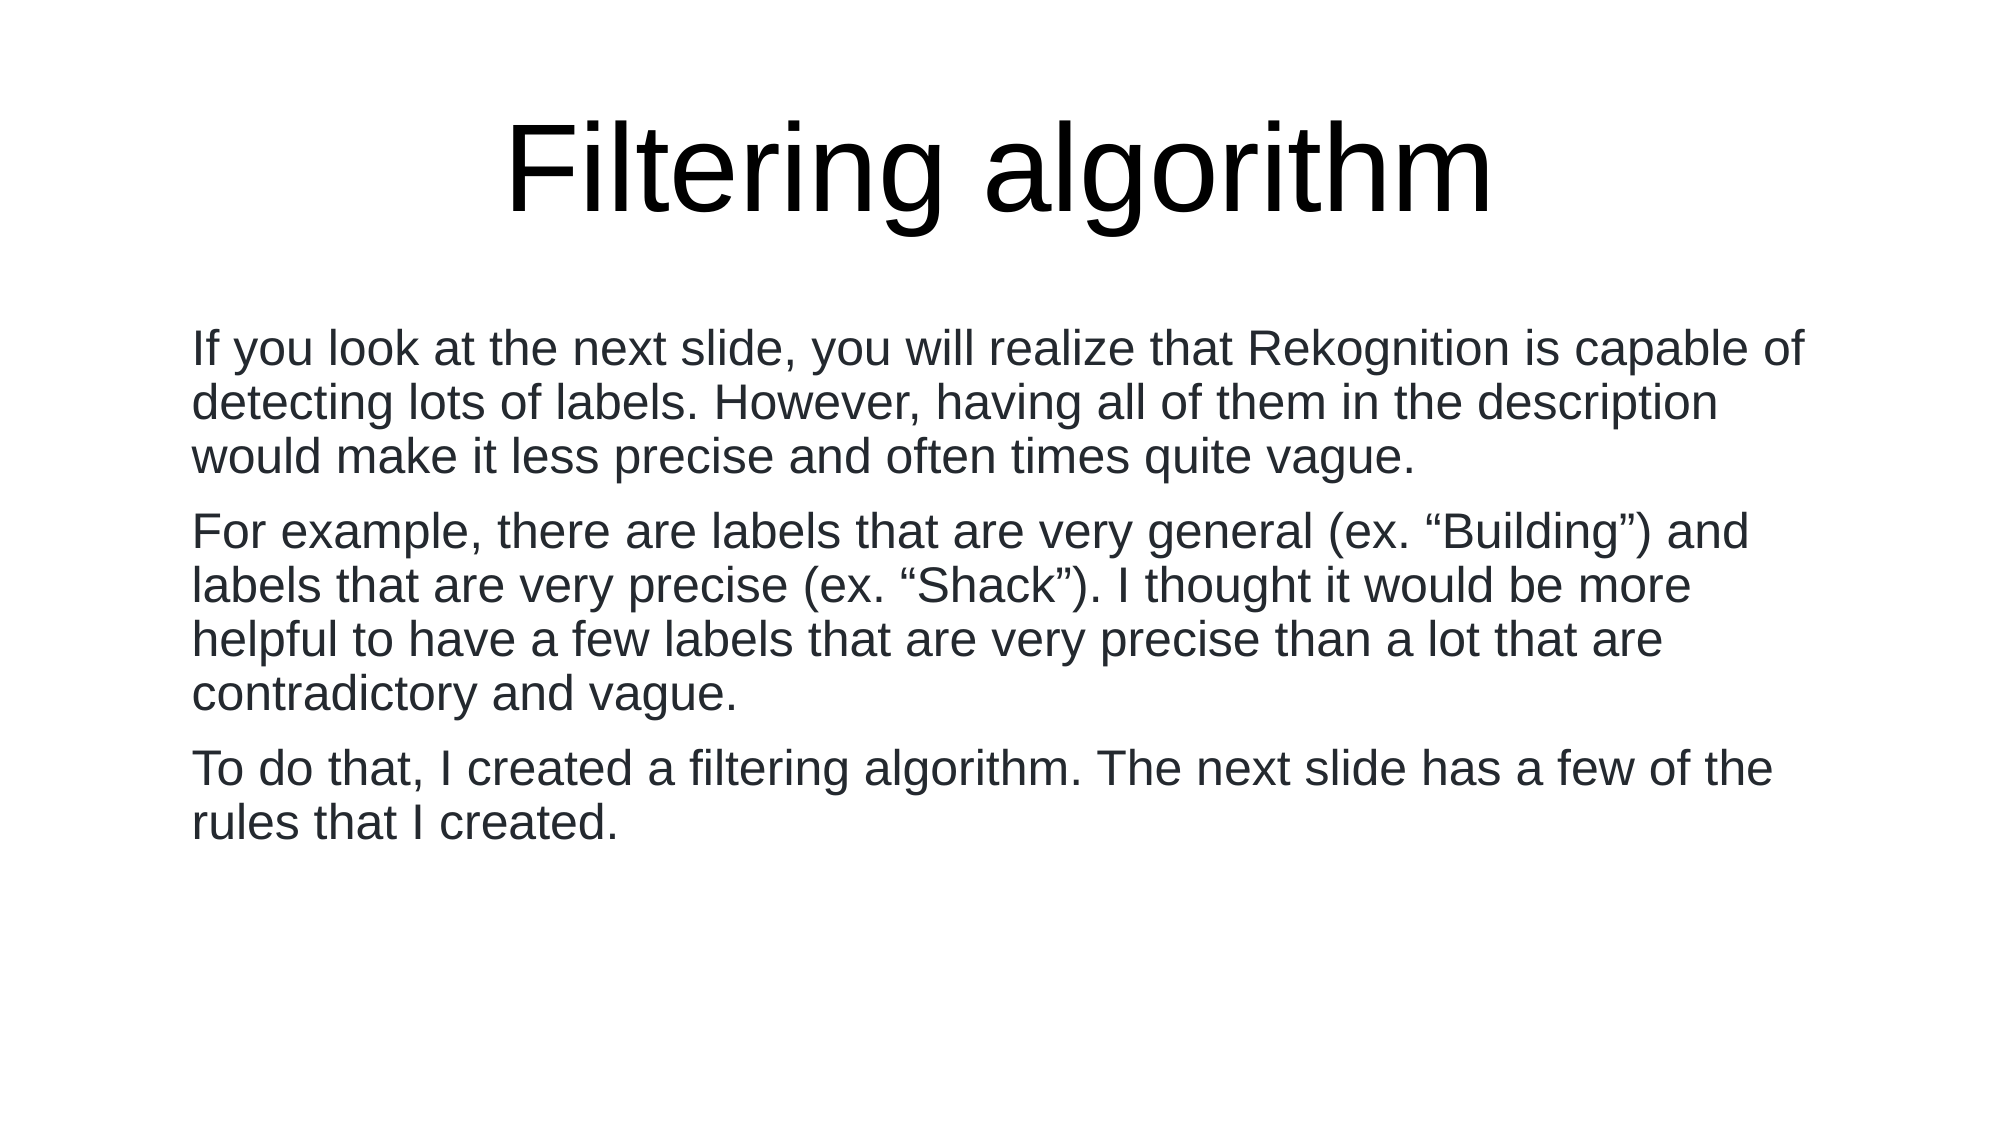

# Filtering algorithm
If you look at the next slide, you will realize that Rekognition is capable of detecting lots of labels. However, having all of them in the description would make it less precise and often times quite vague.
For example, there are labels that are very general (ex. “Building”) and labels that are very precise (ex. “Shack”). I thought it would be more helpful to have a few labels that are very precise than a lot that are contradictory and vague.
To do that, I created a filtering algorithm. The next slide has a few of the rules that I created.